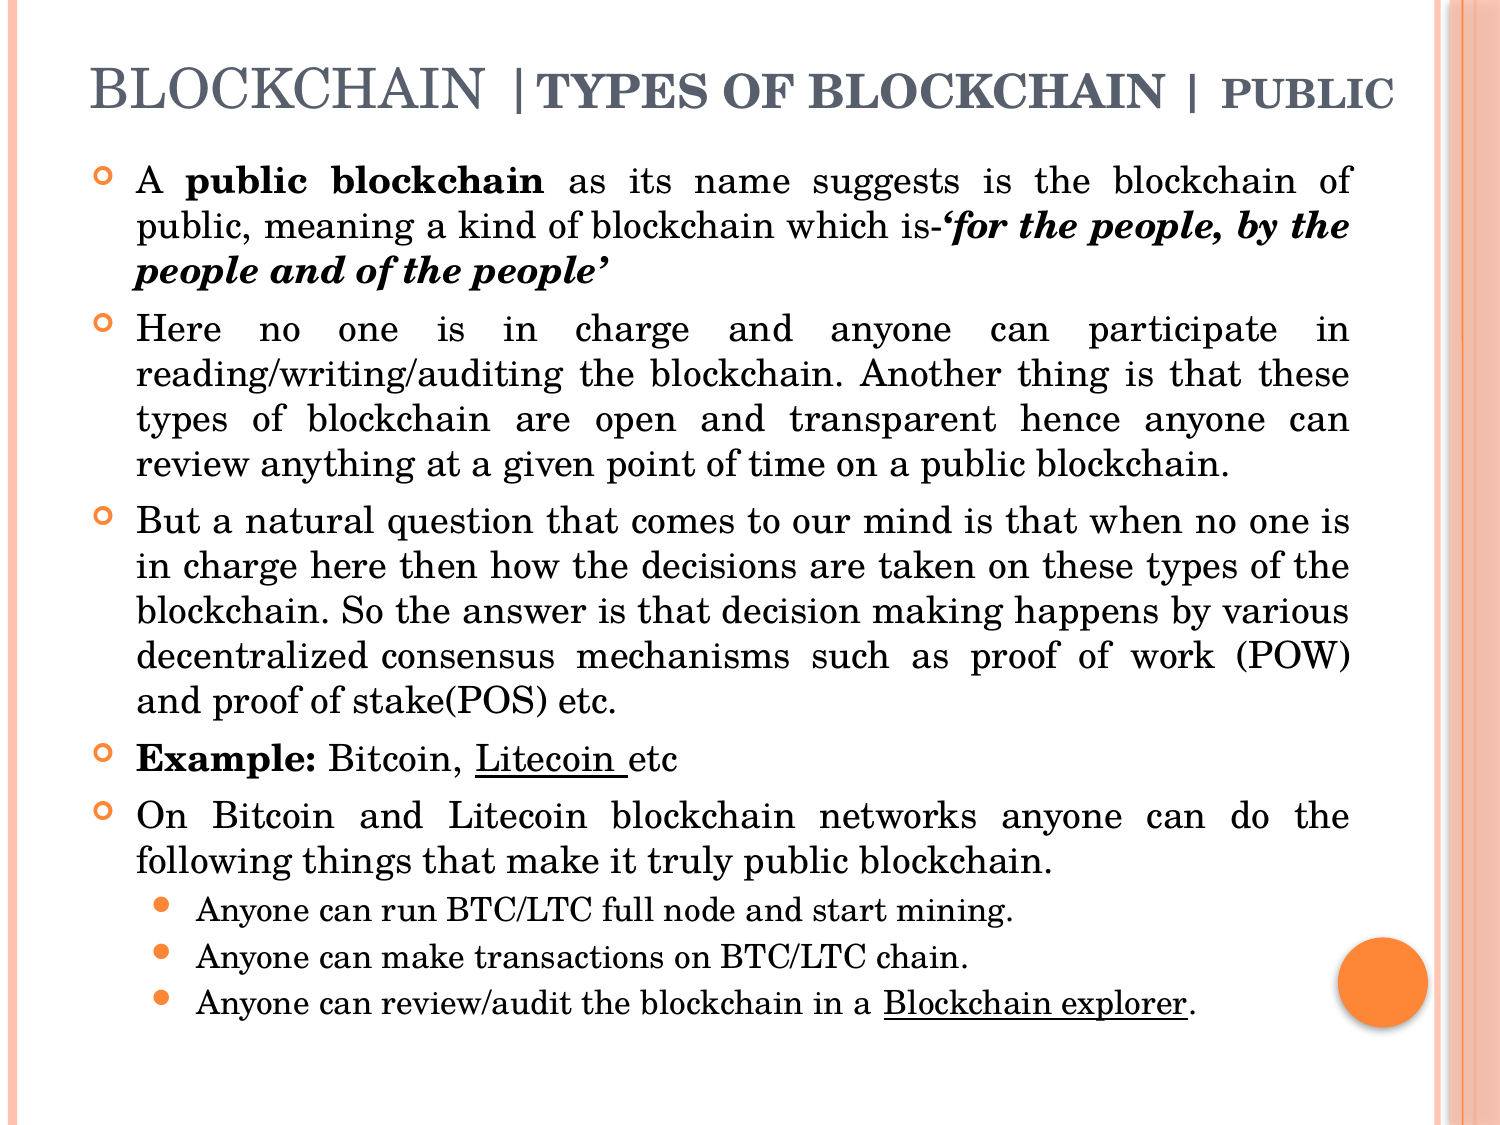

# Blockchain |Types of Blockchain | Public
A public blockchain as its name suggests is the blockchain of public, meaning a kind of blockchain which is-‘for the people, by the people and of the people’
Here no one is in charge and anyone can participate in reading/writing/auditing the blockchain. Another thing is that these types of blockchain are open and transparent hence anyone can review anything at a given point of time on a public blockchain.
But a natural question that comes to our mind is that when no one is in charge here then how the decisions are taken on these types of the blockchain. So the answer is that decision making happens by various decentralized consensus mechanisms such as proof of work (POW) and proof of stake(POS) etc.
Example: Bitcoin, Litecoin etc
On Bitcoin and Litecoin blockchain networks anyone can do the following things that make it truly public blockchain.
Anyone can run BTC/LTC full node and start mining.
Anyone can make transactions on BTC/LTC chain.
Anyone can review/audit the blockchain in a Blockchain explorer.